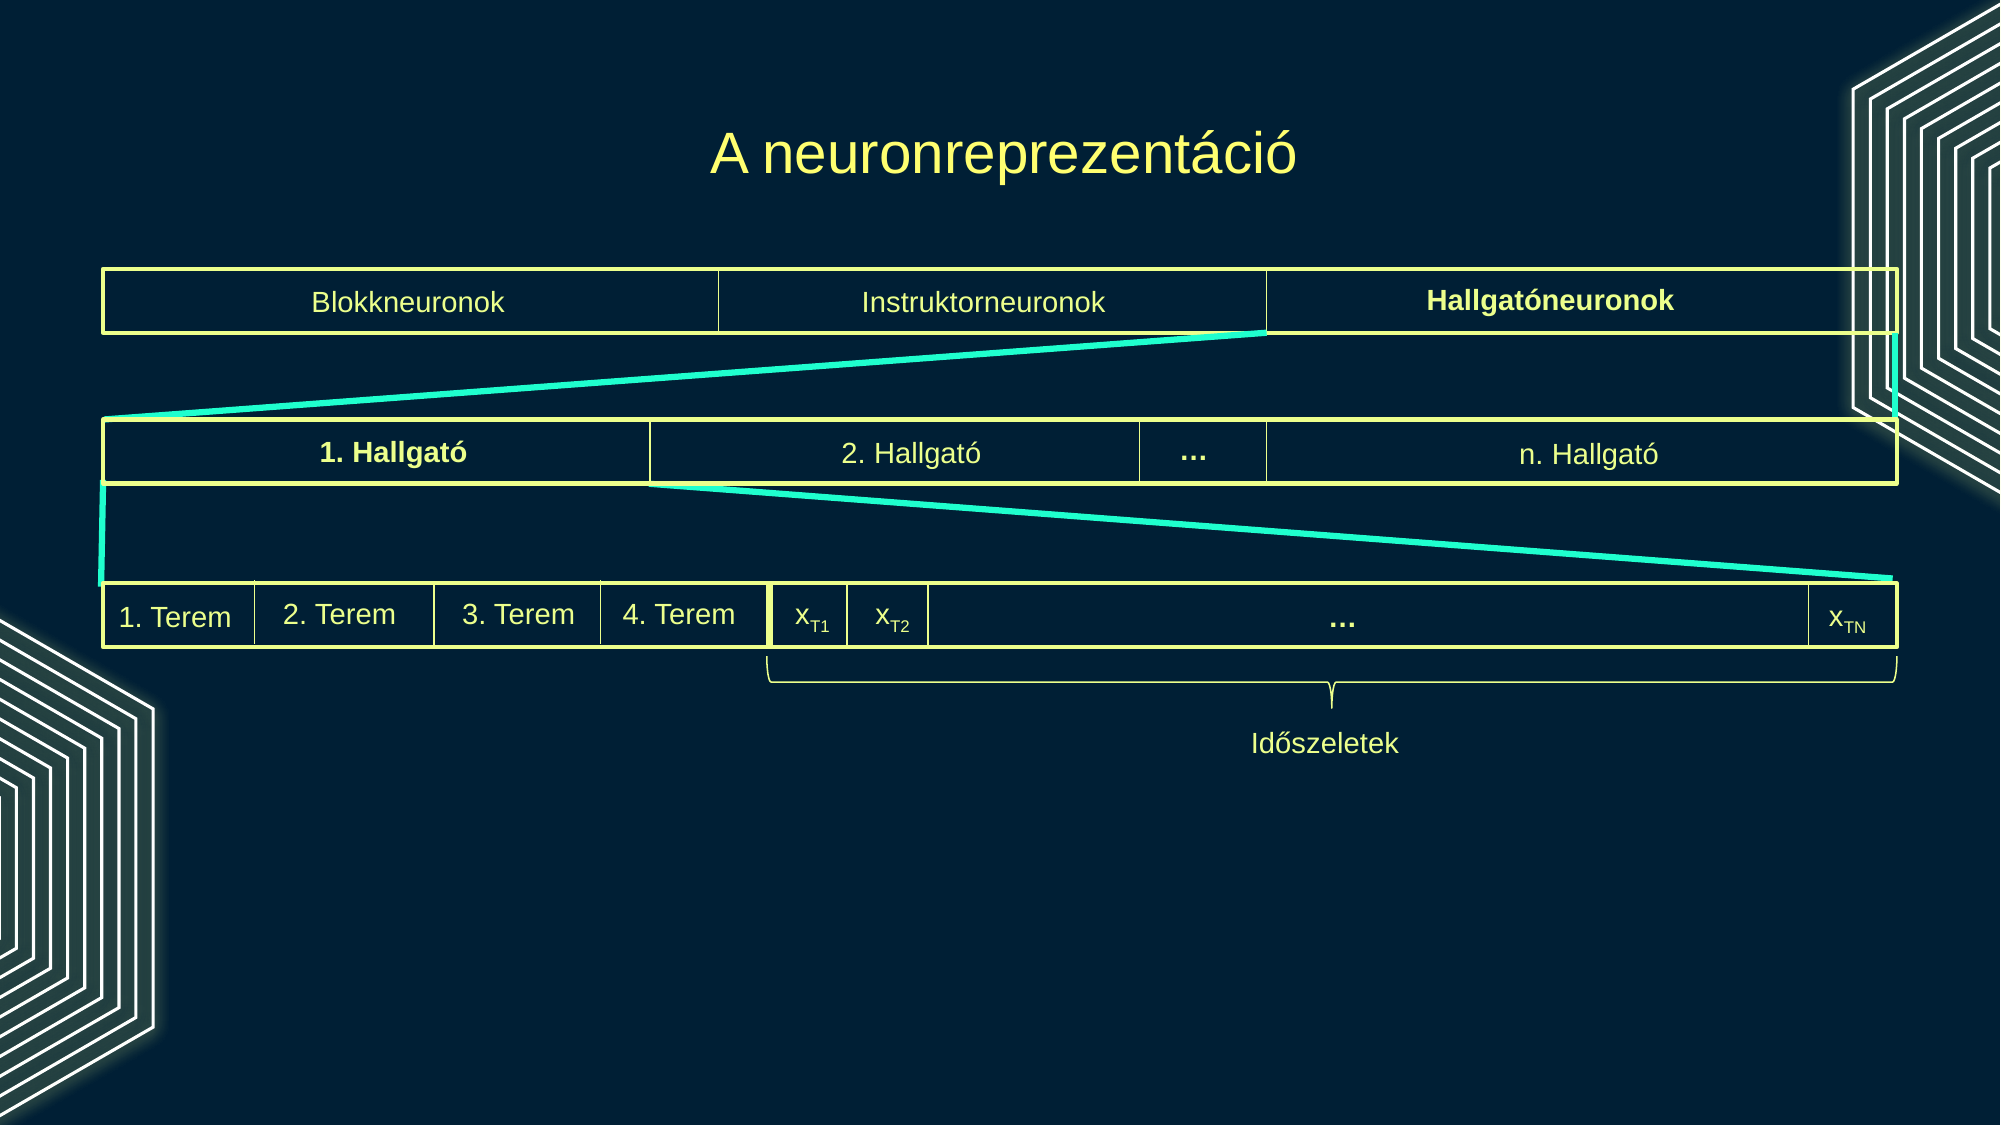

# A neuronreprezentáció

Hallgatóneuronok
Blokkneuronok
Instruktorneuronok

…
1. Hallgató
2. Hallgató
n. Hallgató

xT2
3. Terem
4. Terem
xT1
2. Terem
xTN
1. Terem
…
Időszeletek